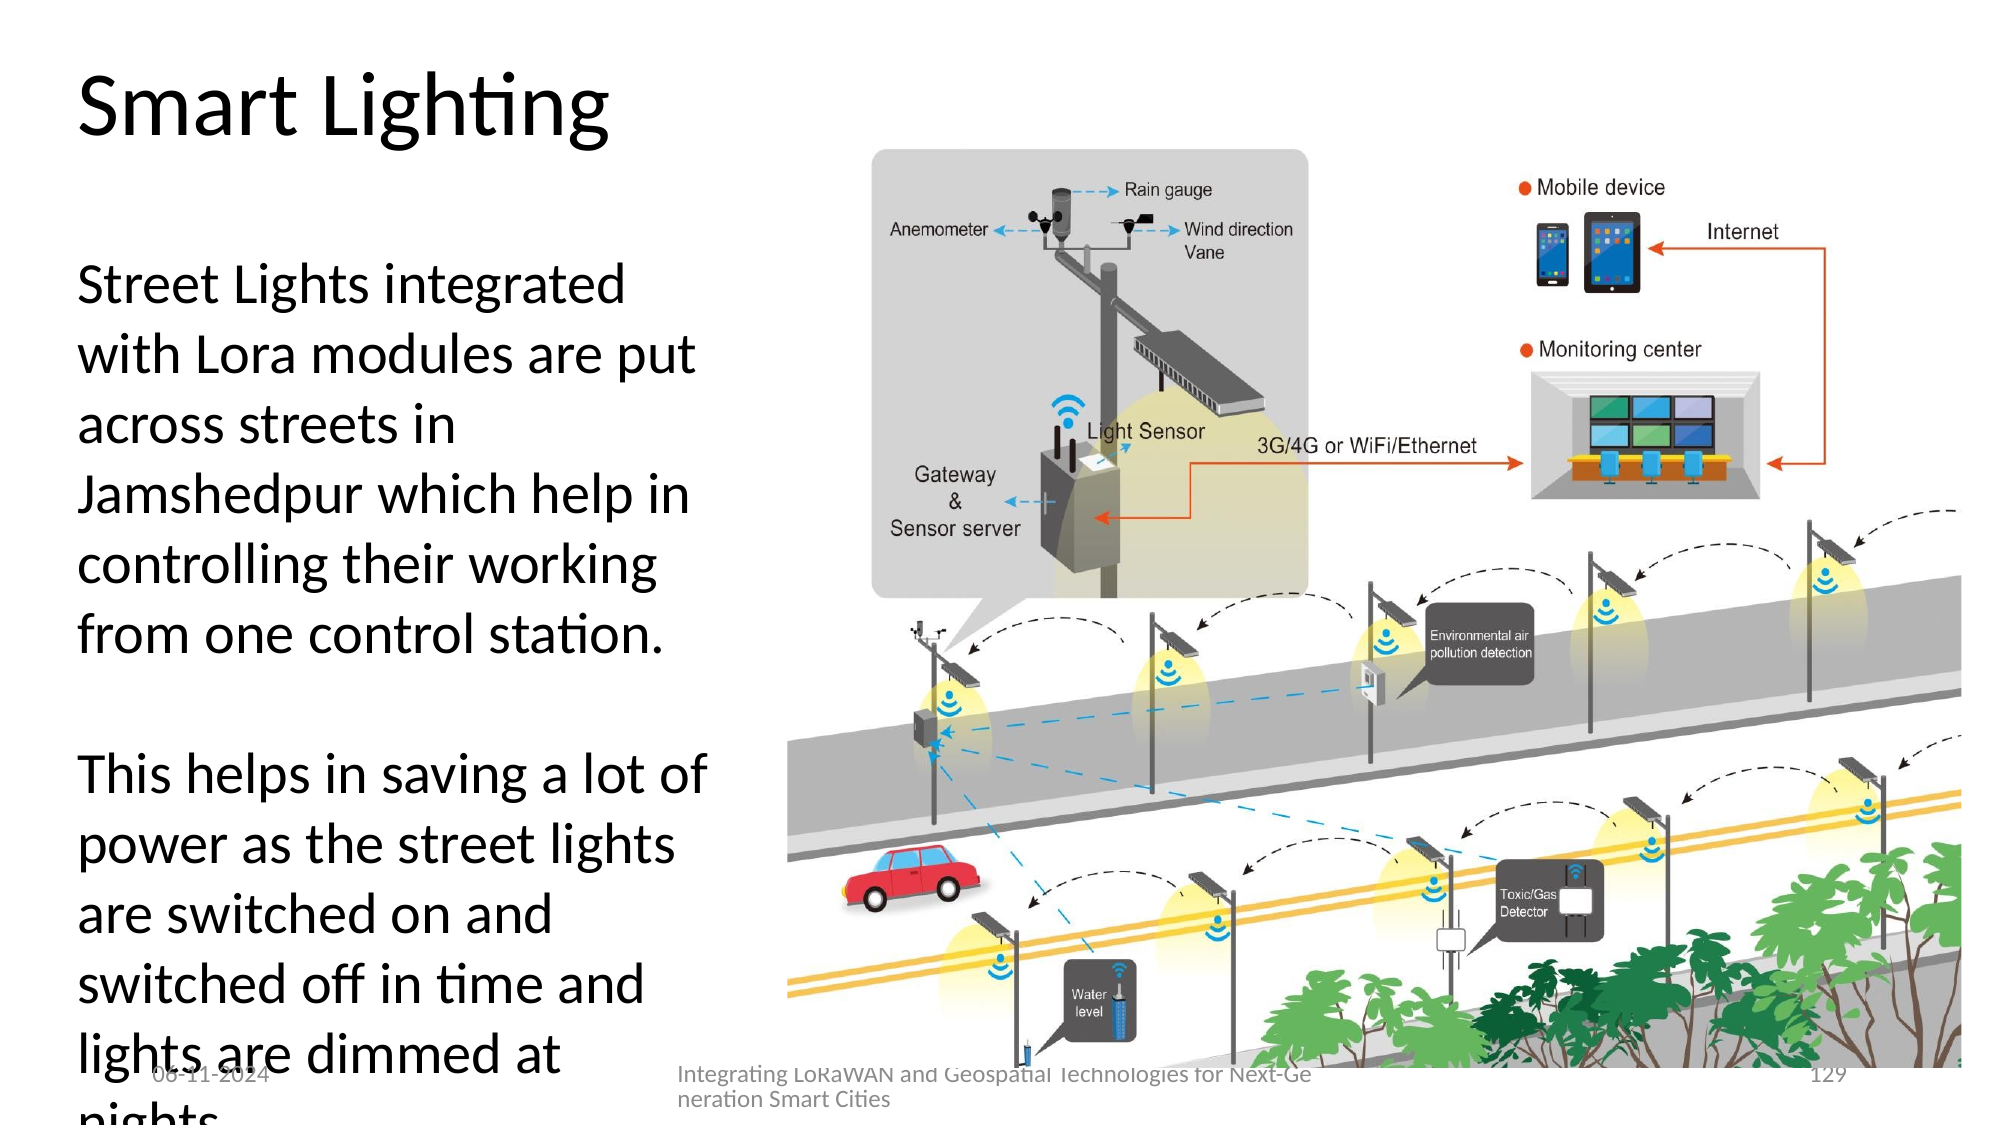

# Smart Lighting

Street Lights integrated with Lora modules are put across streets in Jamshedpur which help in controlling their working from one control station.

This helps in saving a lot of power as the street lights are switched on and switched off in time and lights are dimmed at nights .
06-11-2024
Integrating LoRaWAN and Geospatial Technologies for Next-Generation Smart Cities
129